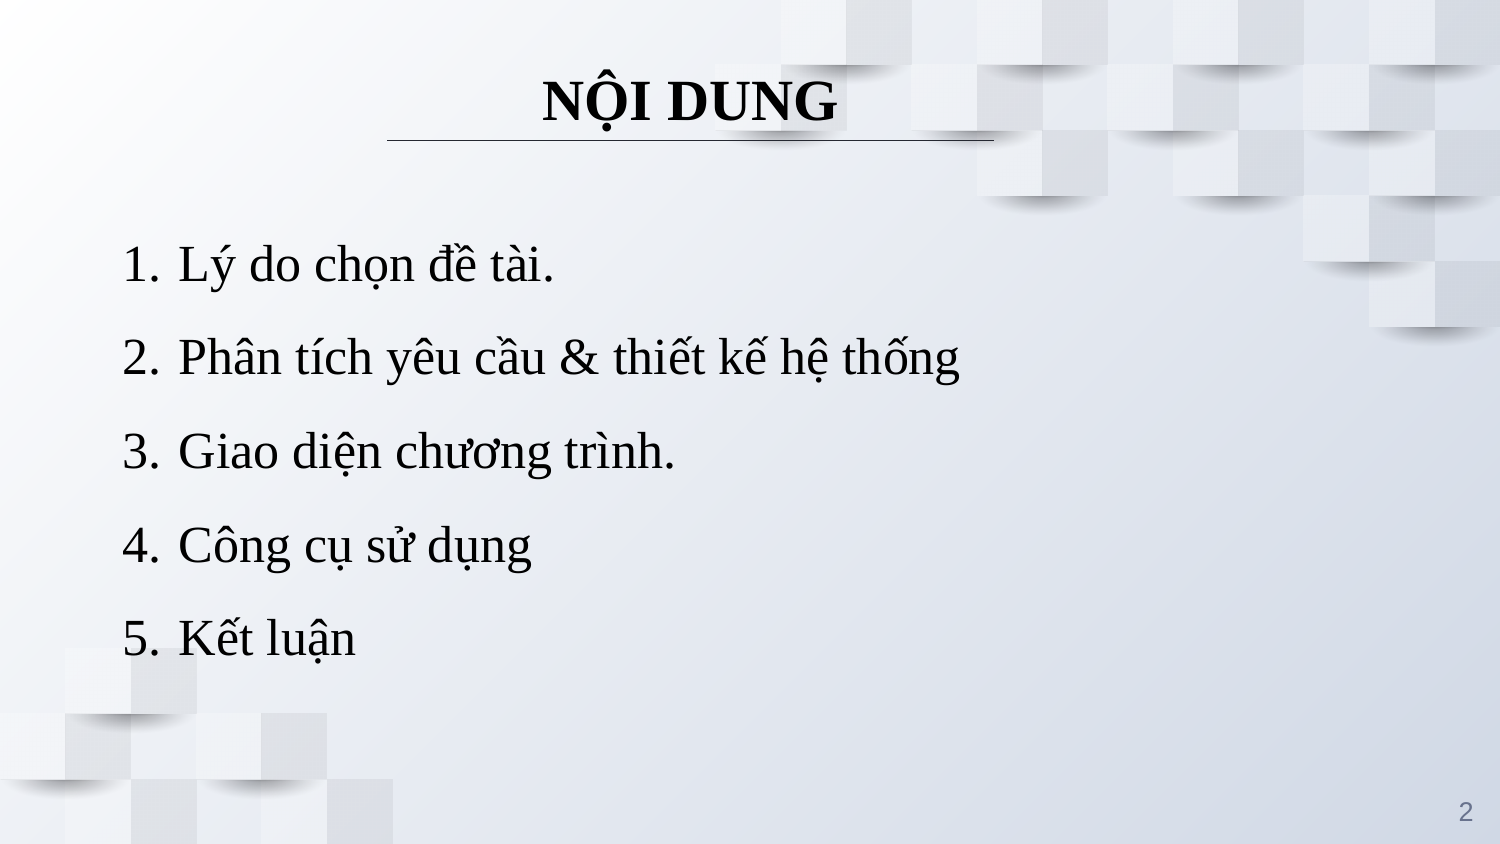

NỘI DUNG
Lý do chọn đề tài.
Phân tích yêu cầu & thiết kế hệ thống
Giao diện chương trình.
Công cụ sử dụng
Kết luận

2